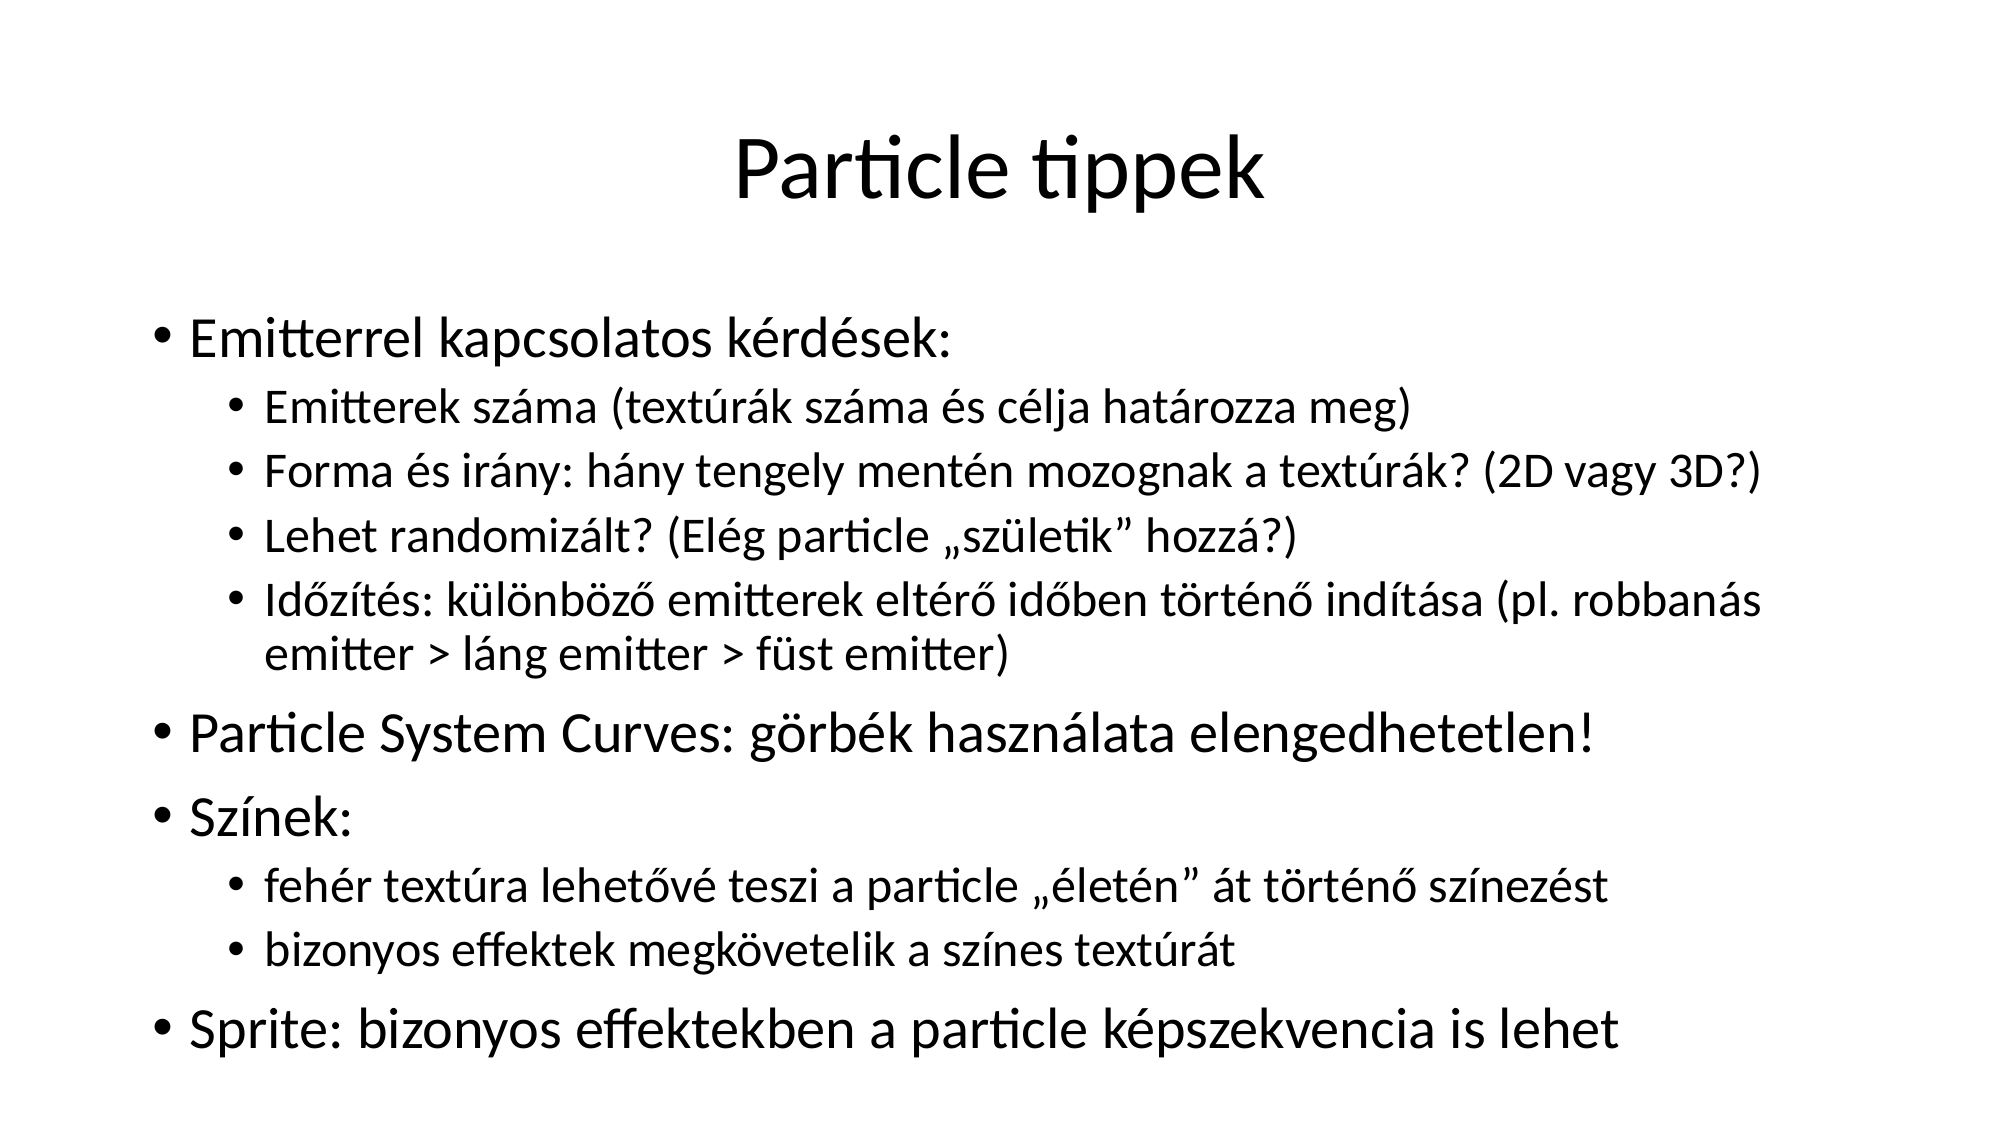

# Particle tippek
Emitterrel kapcsolatos kérdések:
Emitterek száma (textúrák száma és célja határozza meg)
Forma és irány: hány tengely mentén mozognak a textúrák? (2D vagy 3D?)
Lehet randomizált? (Elég particle „születik” hozzá?)
Időzítés: különböző emitterek eltérő időben történő indítása (pl. robbanás emitter > láng emitter > füst emitter)
Particle System Curves: görbék használata elengedhetetlen!
Színek:
fehér textúra lehetővé teszi a particle „életén” át történő színezést
bizonyos effektek megkövetelik a színes textúrát
Sprite: bizonyos effektekben a particle képszekvencia is lehet